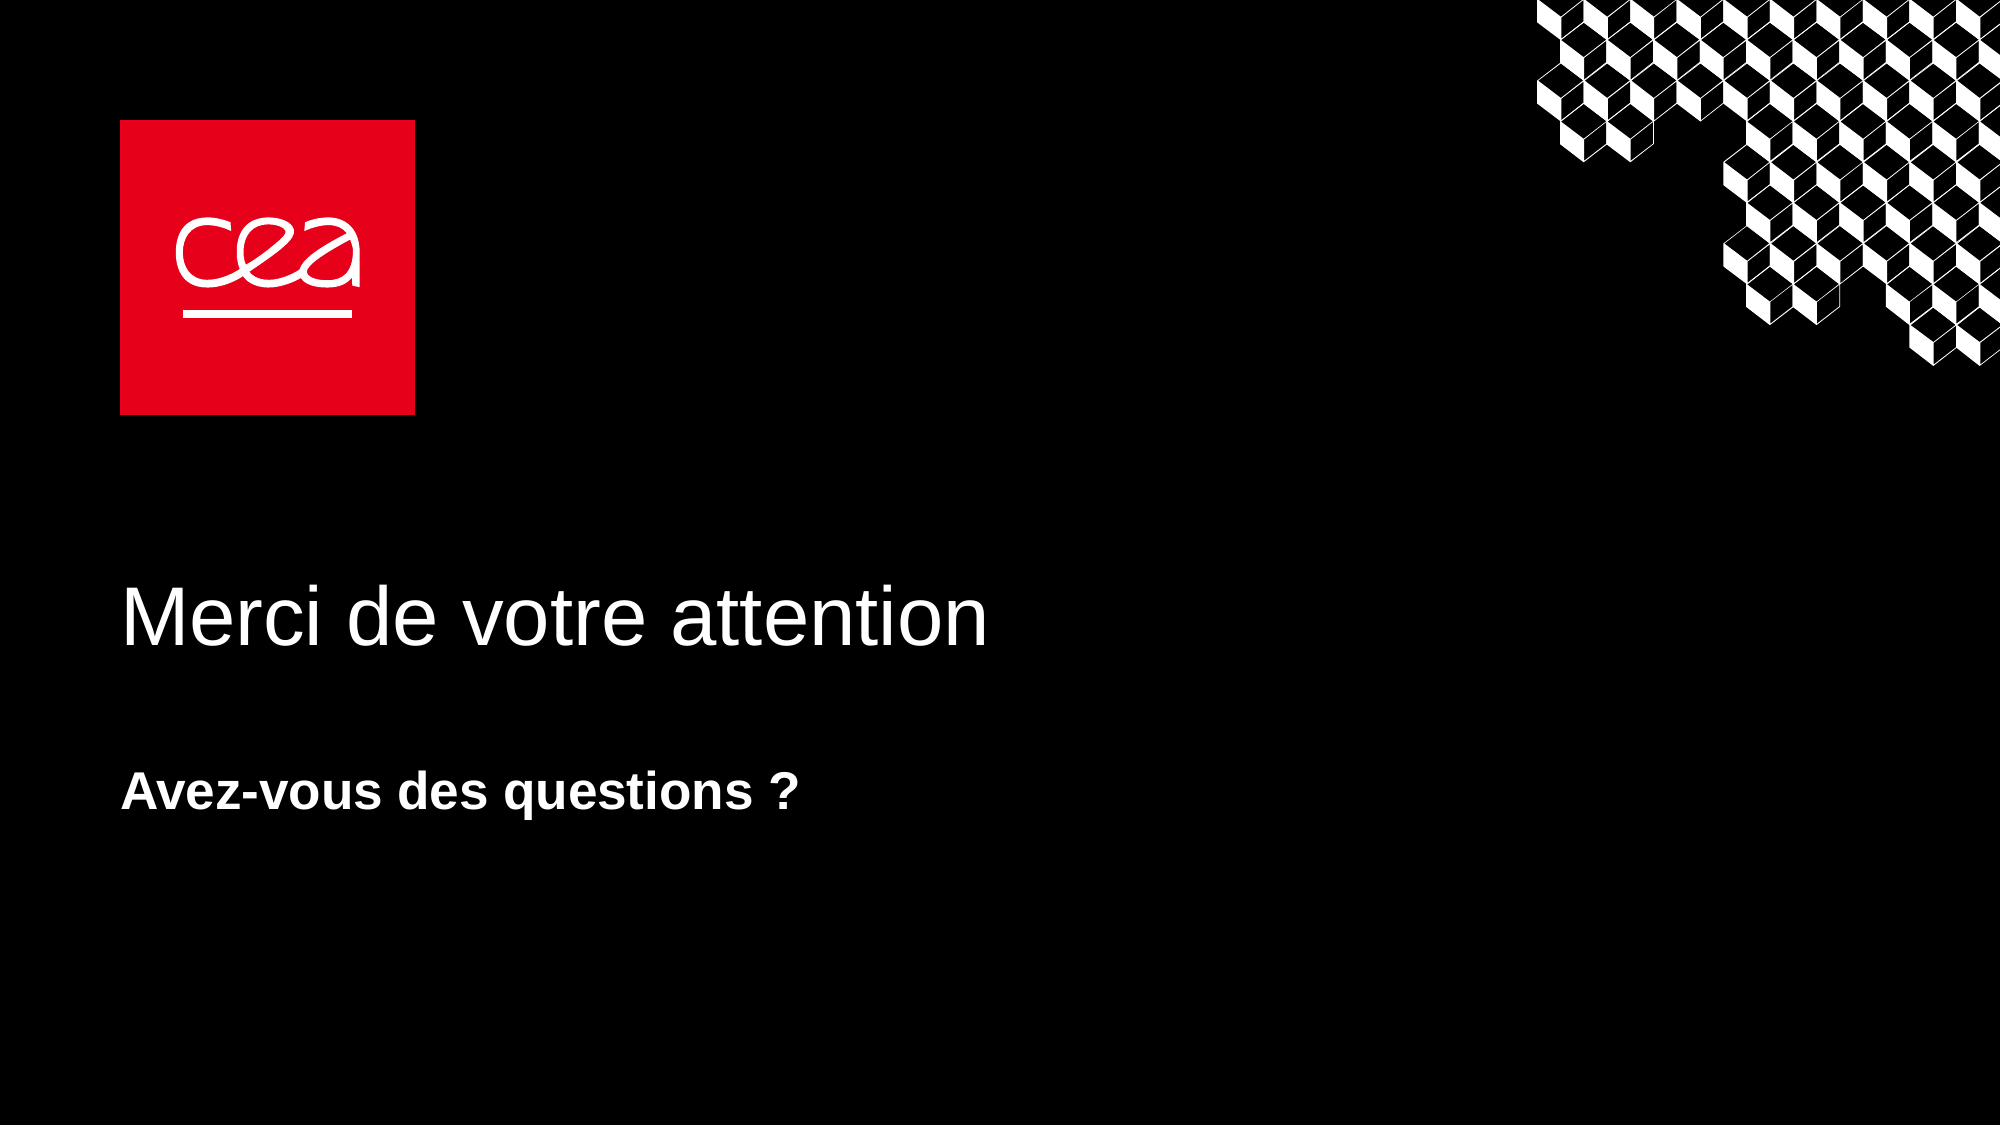

# Merci de votre attention
Avez-vous des questions ?